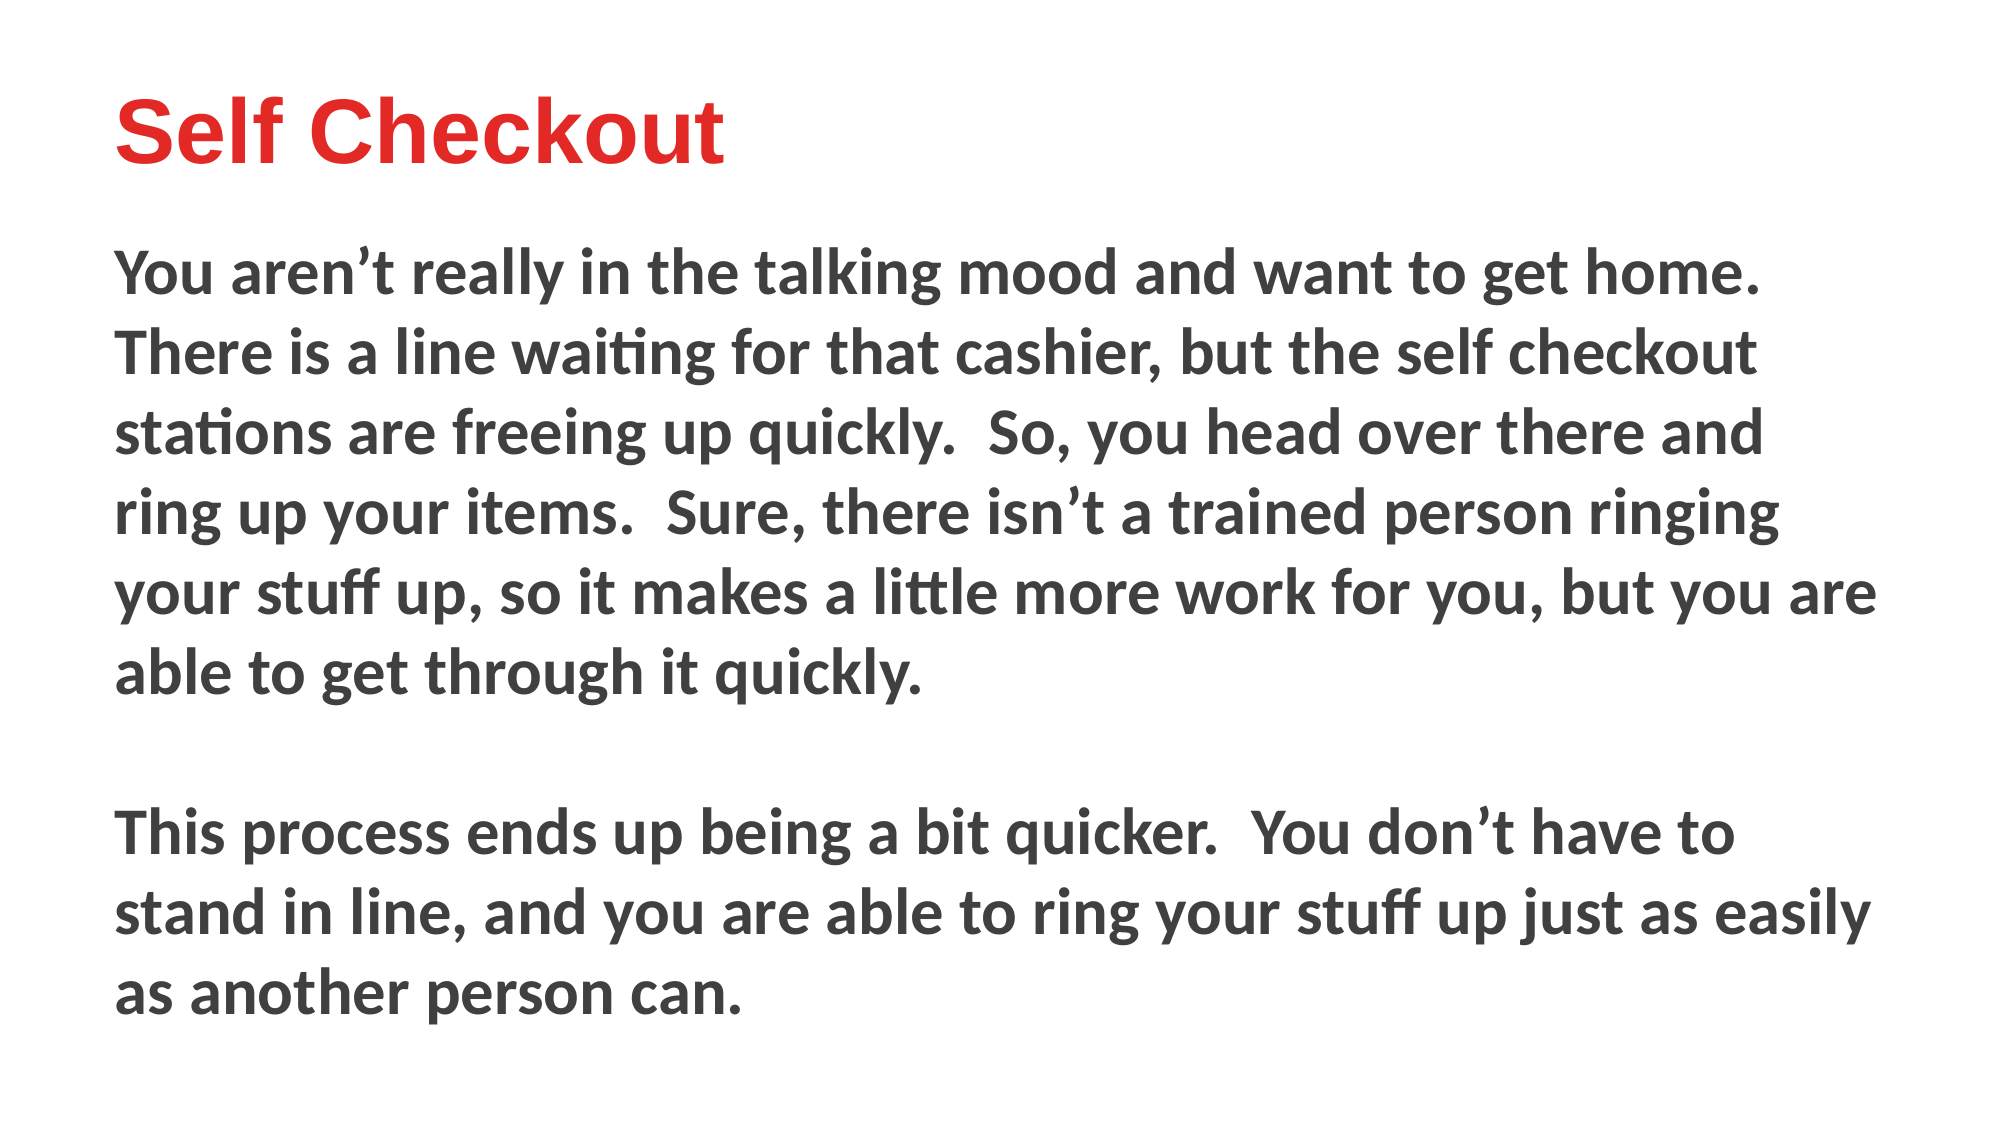

# Self Checkout
You aren’t really in the talking mood and want to get home.  There is a line waiting for that cashier, but the self checkout stations are freeing up quickly.  So, you head over there and ring up your items.  Sure, there isn’t a trained person ringing your stuff up, so it makes a little more work for you, but you are able to get through it quickly.

This process ends up being a bit quicker.  You don’t have to stand in line, and you are able to ring your stuff up just as easily as another person can.